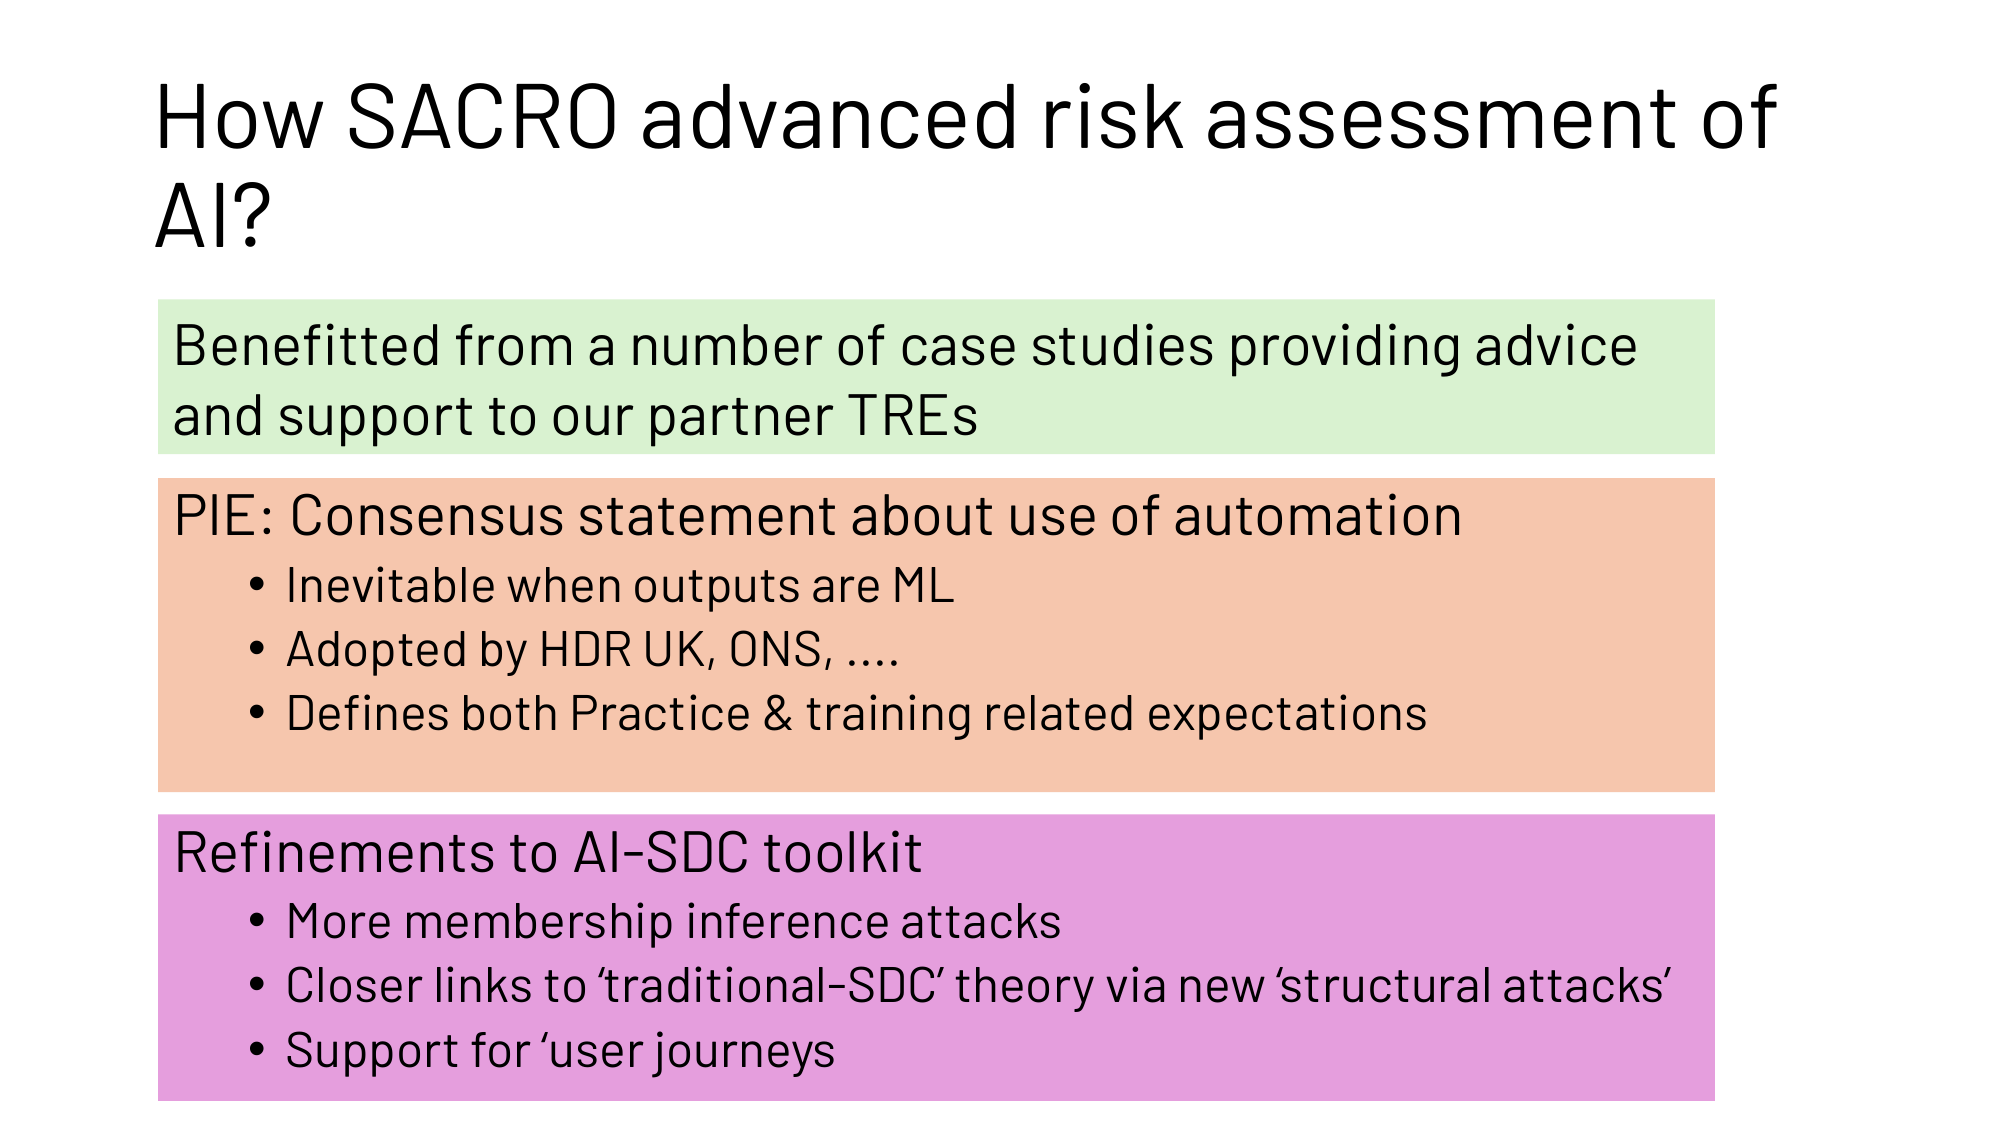

# How SACRO advanced risk assessment of AI?
Benefitted from a number of case studies providing advice and support to our partner TREs
PIE: Consensus statement about use of automation
Inevitable when outputs are ML
Adopted by HDR UK, ONS, ....
Defines both Practice & training related expectations

Refinements to AI-SDC toolkit
More membership inference attacks
Closer links to ‘traditional-SDC’ theory via new ‘structural attacks’
Support for ‘user journeys